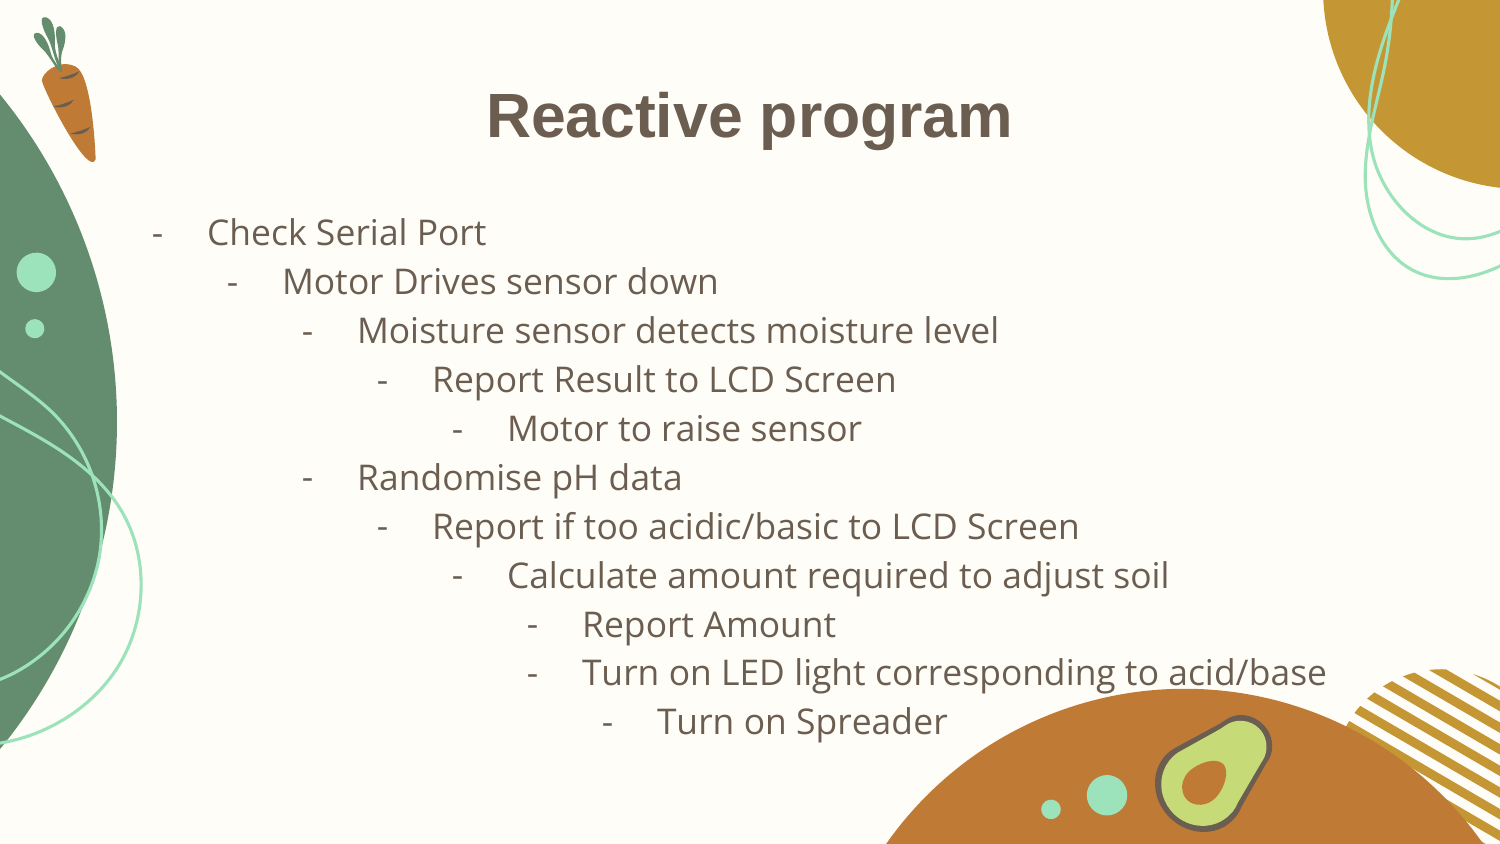

# Reactive program
Check Serial Port
Motor Drives sensor down
Moisture sensor detects moisture level
Report Result to LCD Screen
Motor to raise sensor
Randomise pH data
Report if too acidic/basic to LCD Screen
Calculate amount required to adjust soil
Report Amount
Turn on LED light corresponding to acid/base
Turn on Spreader